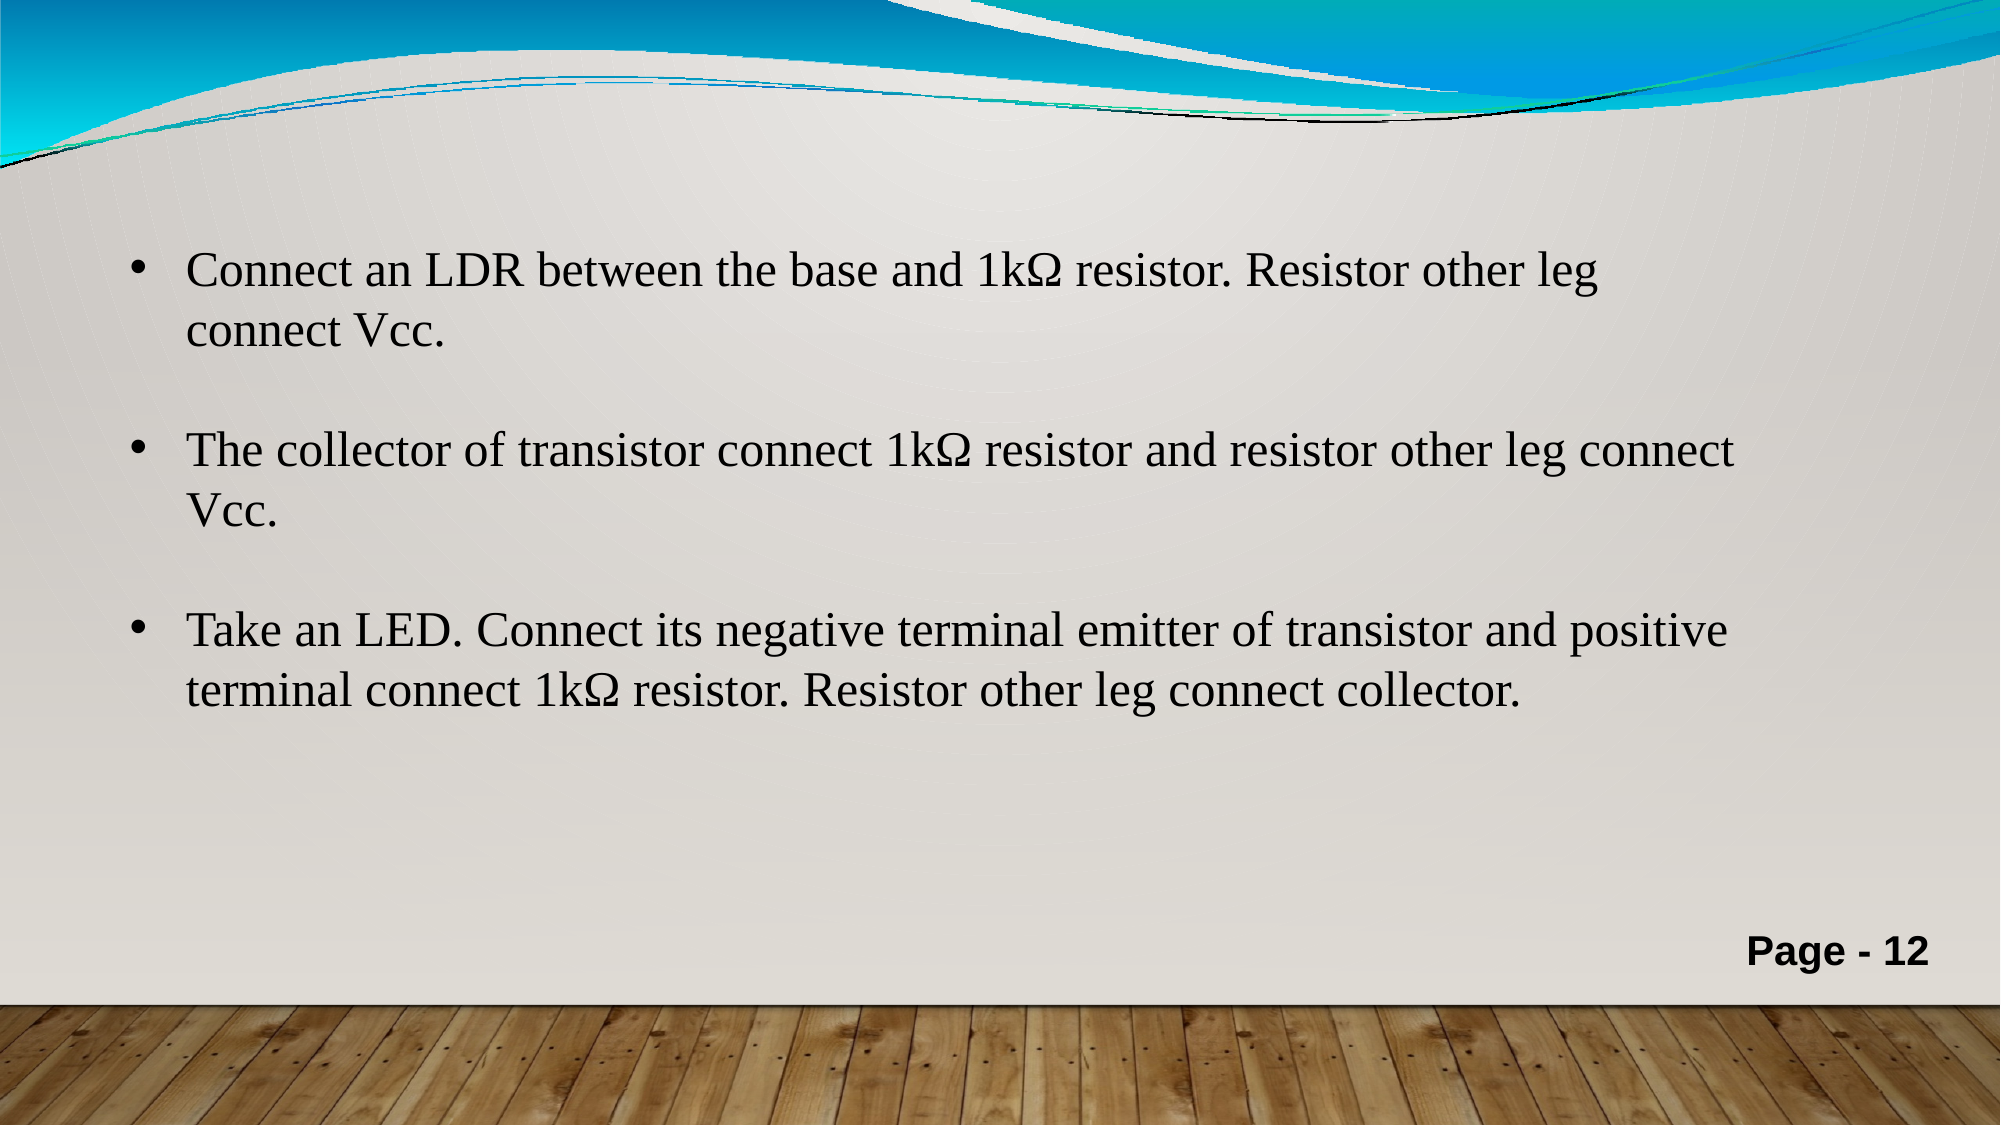

Connect an LDR between the base and 1kΩ resistor. Resistor other leg connect Vcc.

The collector of transistor connect 1kΩ resistor and resistor other leg connect Vcc.

Take an LED. Connect its negative terminal emitter of transistor and positive terminal connect 1kΩ resistor. Resistor other leg connect collector.
Page - 12